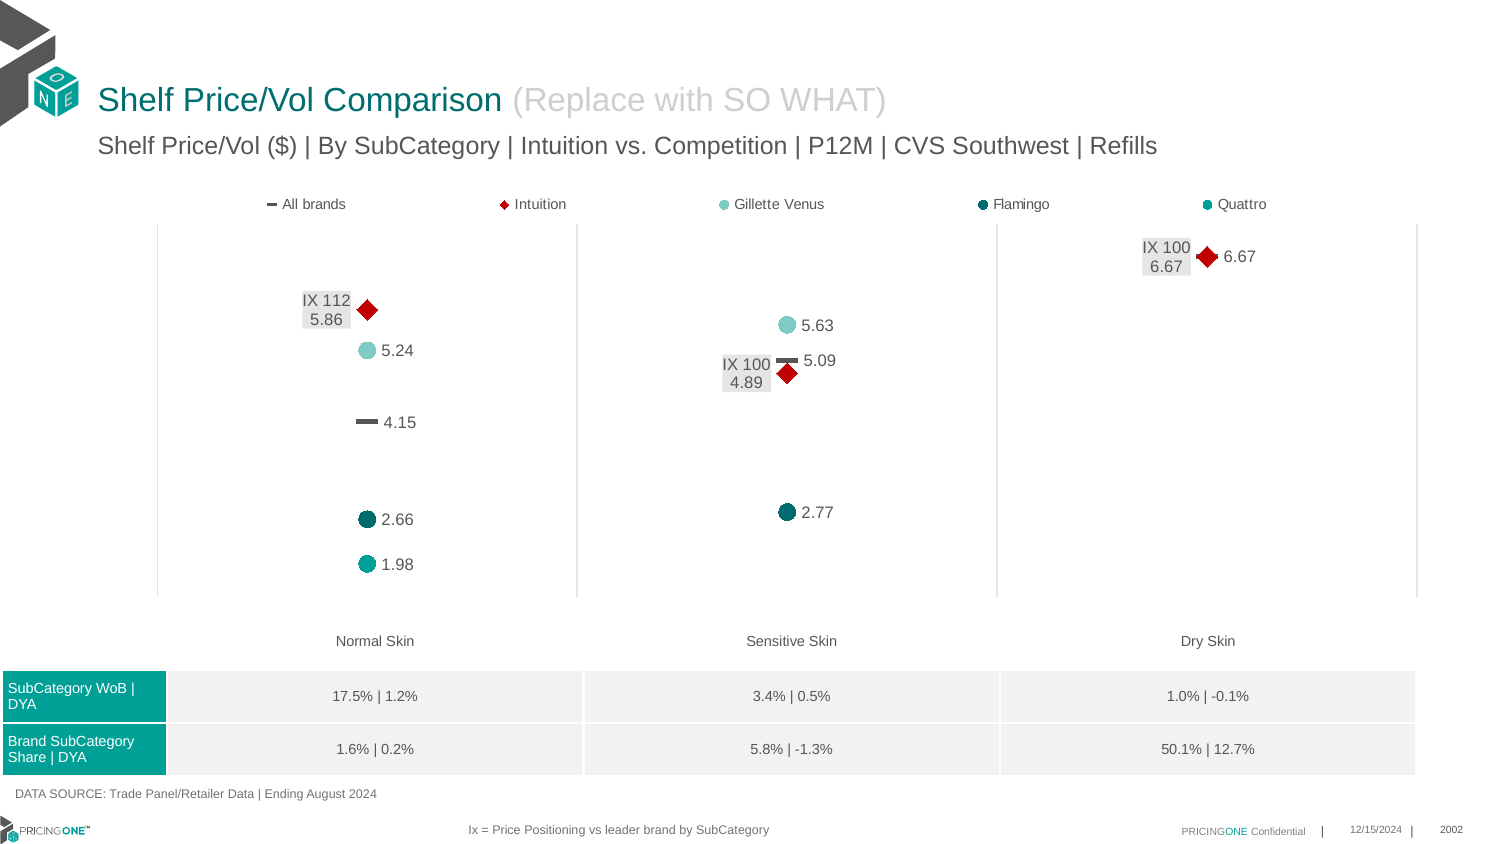

# Shelf Price/Vol Comparison (Replace with SO WHAT)
Shelf Price/Vol ($) | By SubCategory | Intuition vs. Competition | P12M | CVS Southwest | Refills

### Chart

| Category | All brands | Intuition | Gillette Venus | Flamingo | Quattro |
|---|---|---|---|---|---|
| IX 112 | 4.15 | 5.86 | 5.24 | 2.66 | 1.98 |
| IX 100 | 5.09 | 4.89 | 5.63 | 2.77 | None |
| IX 100 | 6.67 | 6.67 | None | None | None |
|  | Normal Skin | Sensitive Skin | Dry Skin |
| --- | --- | --- | --- |
| SubCategory WoB | DYA | 17.5% | 1.2% | 3.4% | 0.5% | 1.0% | -0.1% |
| Brand SubCategory Share | DYA | 1.6% | 0.2% | 5.8% | -1.3% | 50.1% | 12.7% |
DATA SOURCE: Trade Panel/Retailer Data | Ending August 2024
Ix = Price Positioning vs leader brand by SubCategory
12/15/2024
2002